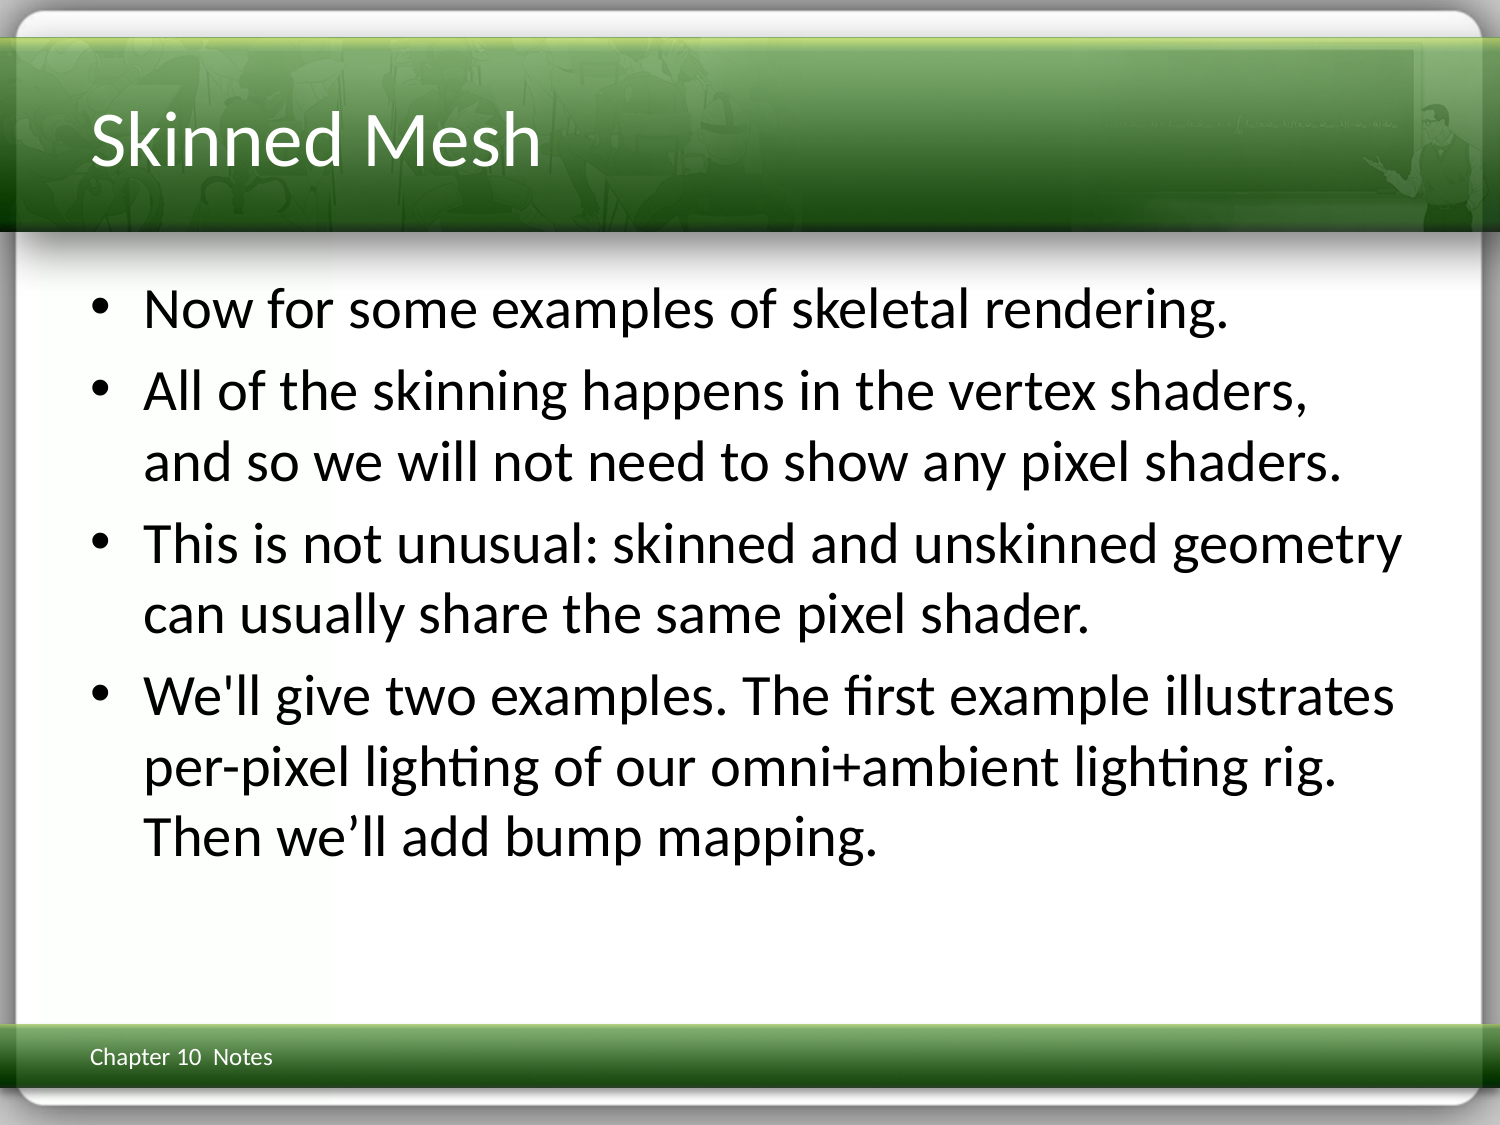

# Skinned Mesh
Now for some examples of skeletal rendering.
All of the skinning happens in the vertex shaders, and so we will not need to show any pixel shaders.
This is not unusual: skinned and unskinned geometry can usually share the same pixel shader.
We'll give two examples. The first example illustrates per-pixel lighting of our omni+ambient lighting rig. Then we’ll add bump mapping.
Chapter 10  Notes
3D Math Primer for Graphics & Game Dev
365